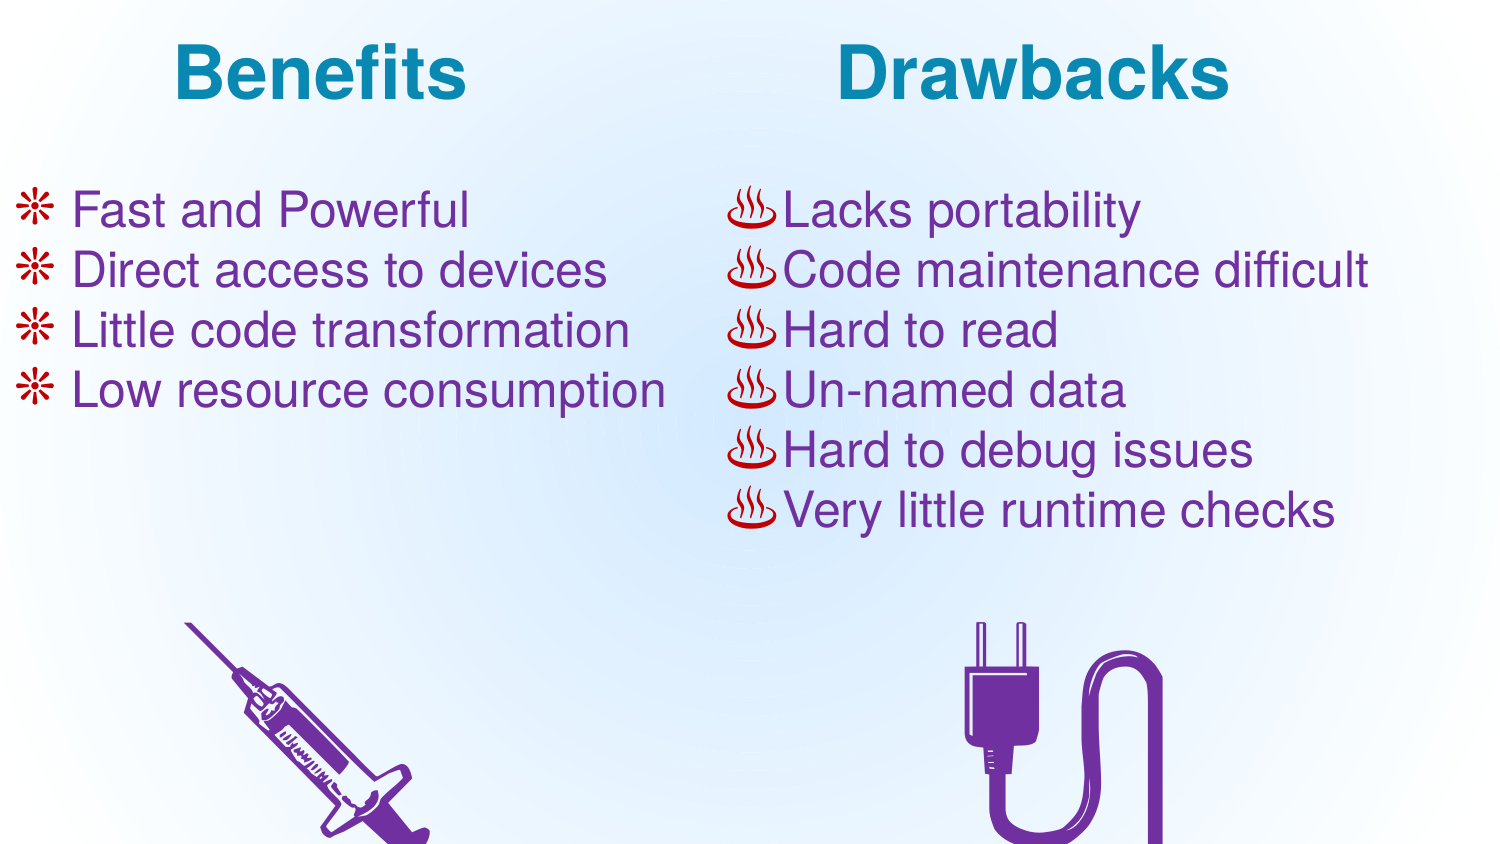

Drawbacks
Benefits
Fast and Powerful
Direct access to devices
Little code transformation
Low resource consumption
Lacks portability
Code maintenance difficult
Hard to read
Un-named data
Hard to debug issues
Very little runtime checks
💉
🔌